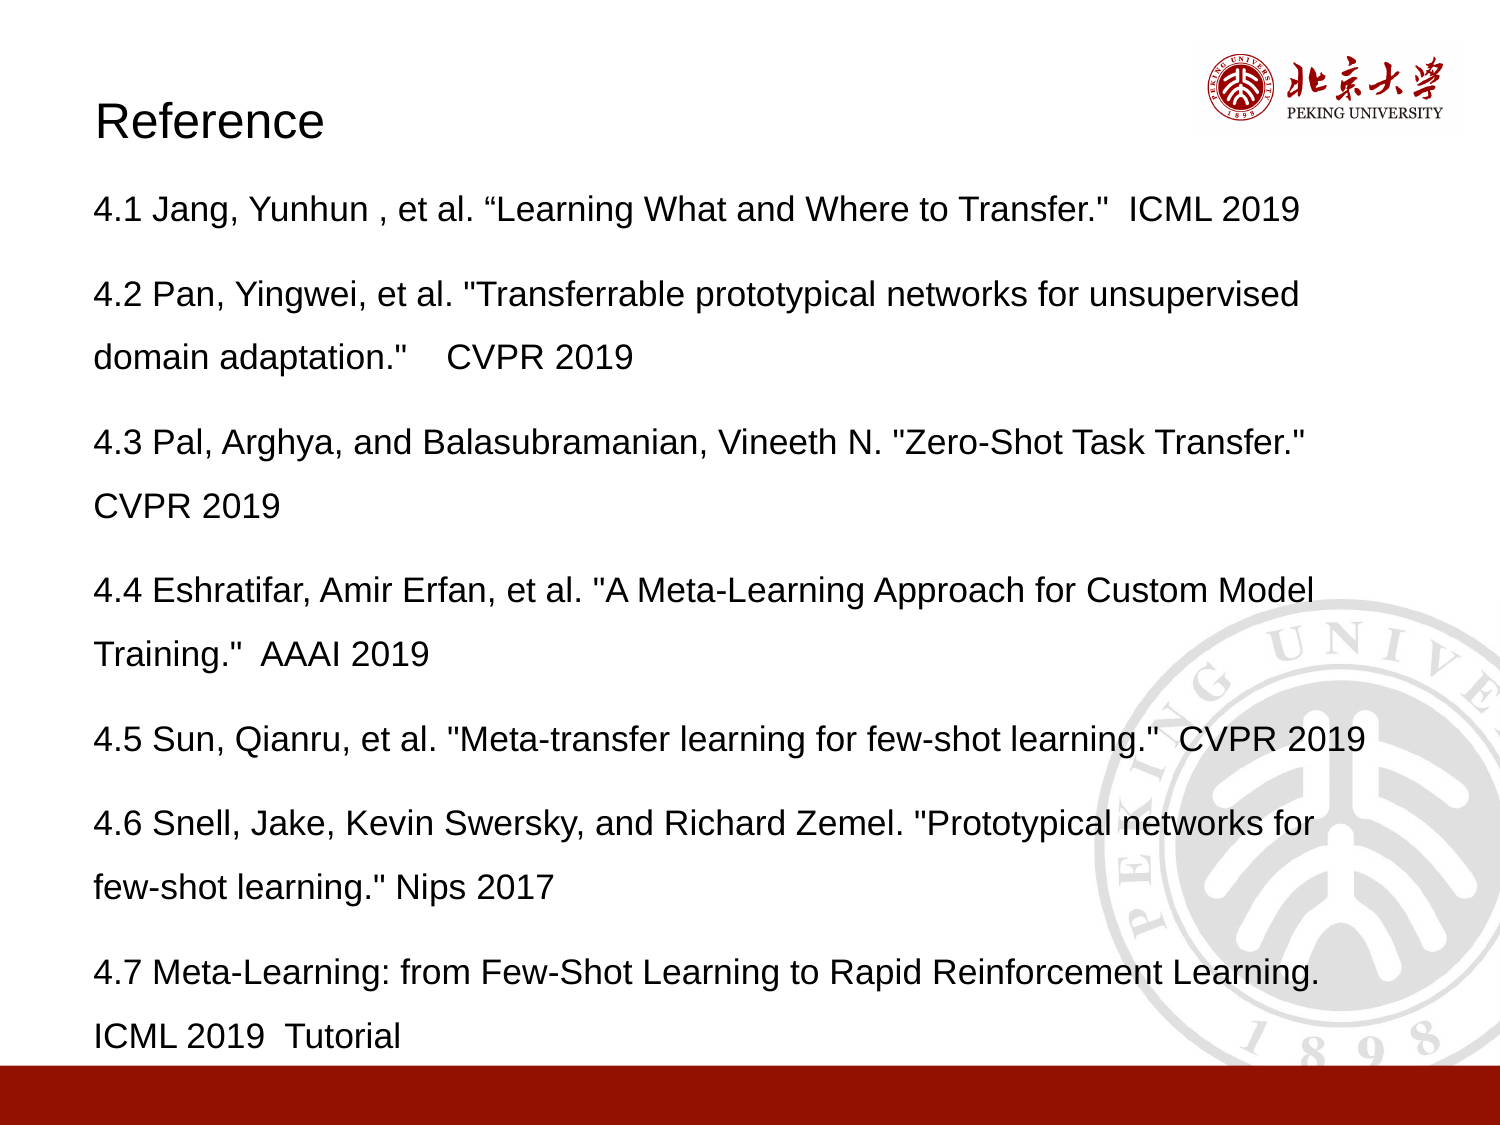

Reference
4.1 Jang, Yunhun , et al. “Learning What and Where to Transfer."  ICML 2019
4.2 Pan, Yingwei, et al. "Transferrable prototypical networks for unsupervised domain adaptation."    CVPR 2019
4.3 Pal, Arghya, and Balasubramanian, Vineeth N. "Zero-Shot Task Transfer."   CVPR 2019
4.4 Eshratifar, Amir Erfan, et al. "A Meta-Learning Approach for Custom Model Training."  AAAI 2019
4.5 Sun, Qianru, et al. "Meta-transfer learning for few-shot learning."  CVPR 2019
4.6 Snell, Jake, Kevin Swersky, and Richard Zemel. "Prototypical networks for few-shot learning." Nips 2017
4.7 Meta-Learning: from Few-Shot Learning to Rapid Reinforcement Learning. ICML 2019  Tutorial